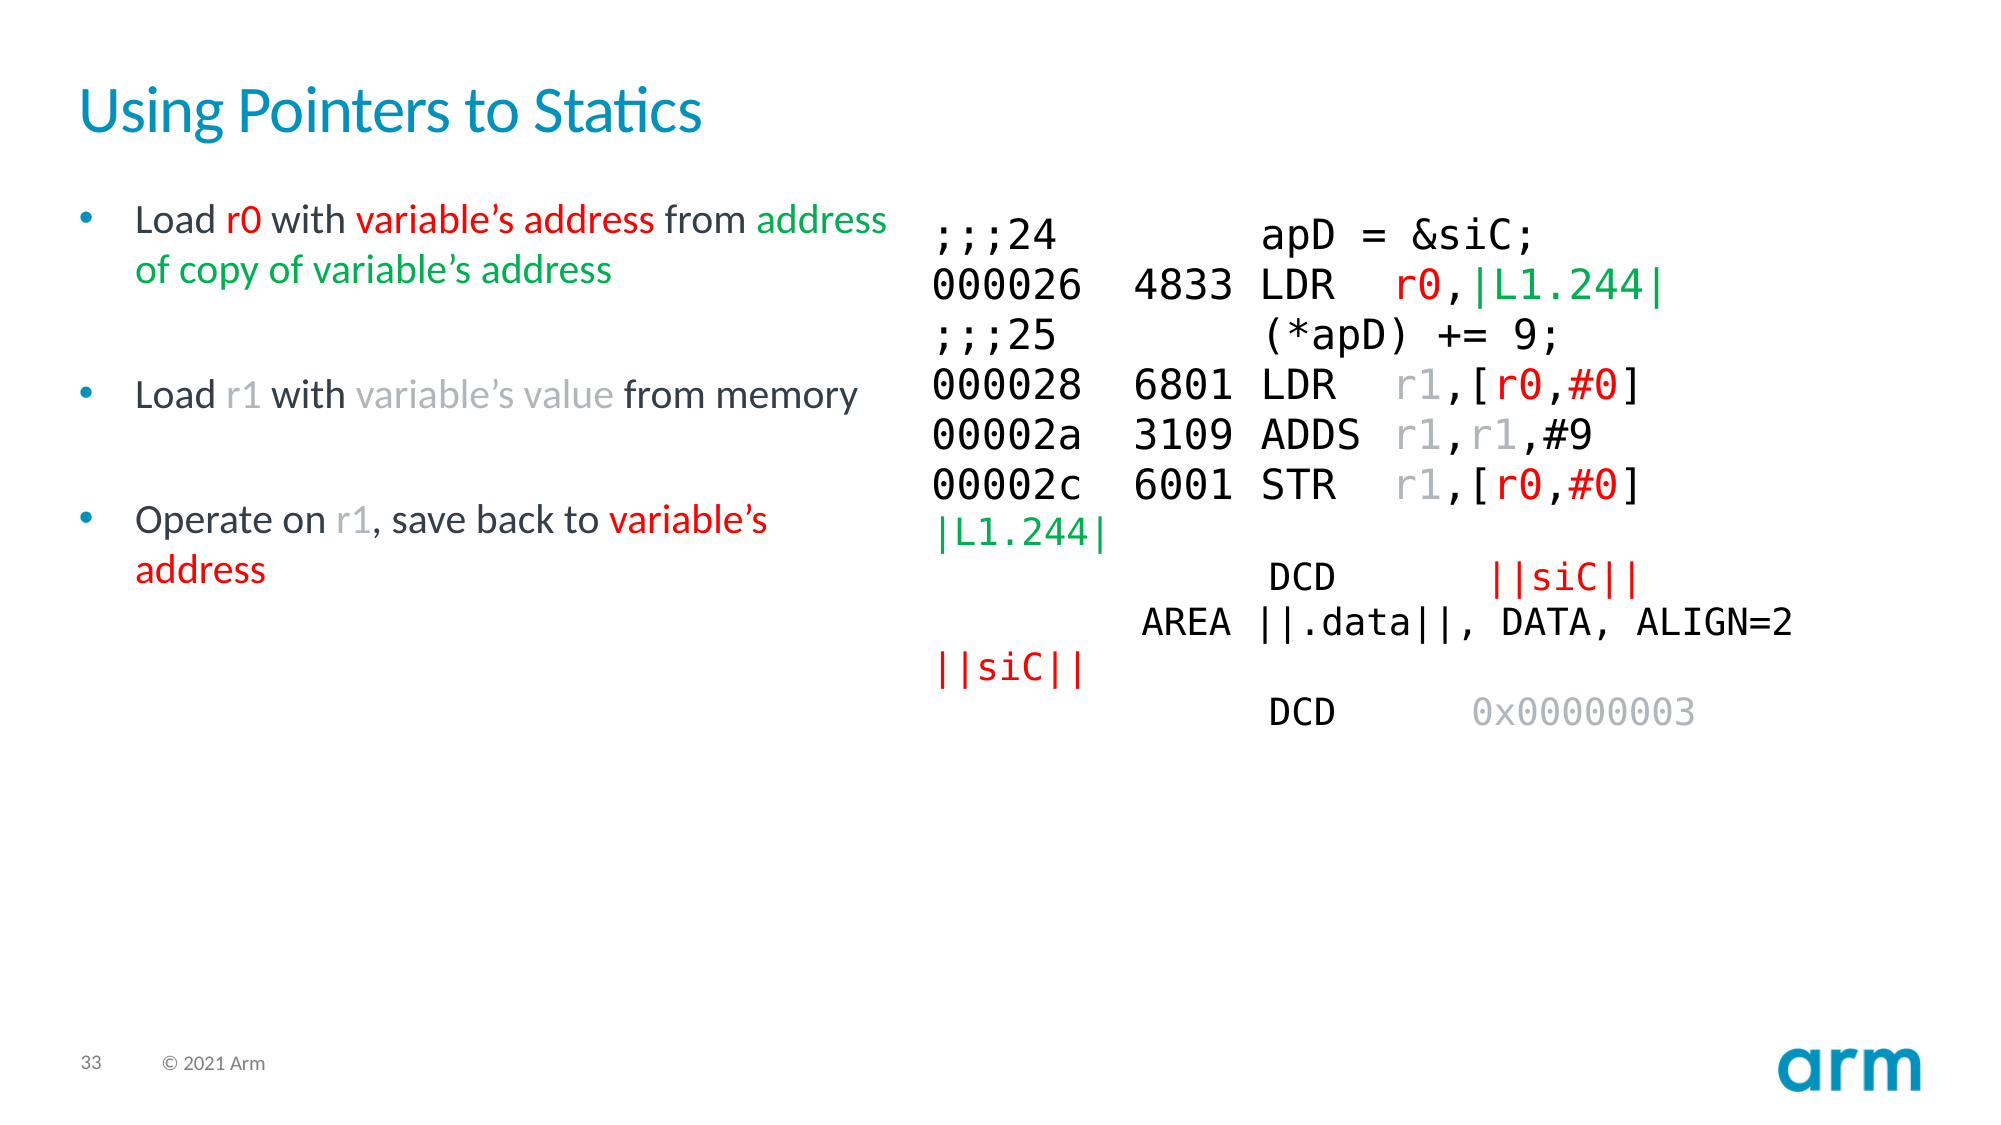

# Using Pointers to Statics
Load r0 with variable’s address from address of copy of variable’s address

Load r1 with variable’s value from memory

Operate on r1, save back to variable’s address
;;;24     	apD = &siC;
000026  4833 LDR	r0,|L1.244|
;;;25     	(*apD) += 9;
000028  6801	LDR	r1,[r0,#0]
00002a  3109	ADDS	r1,r1,#9
00002c  6001 	STR	r1,[r0,#0]
|L1.244|
		DCD      	||siC||
	 AREA ||.data||, DATA, ALIGN=2
||siC||
		DCD      0x00000003